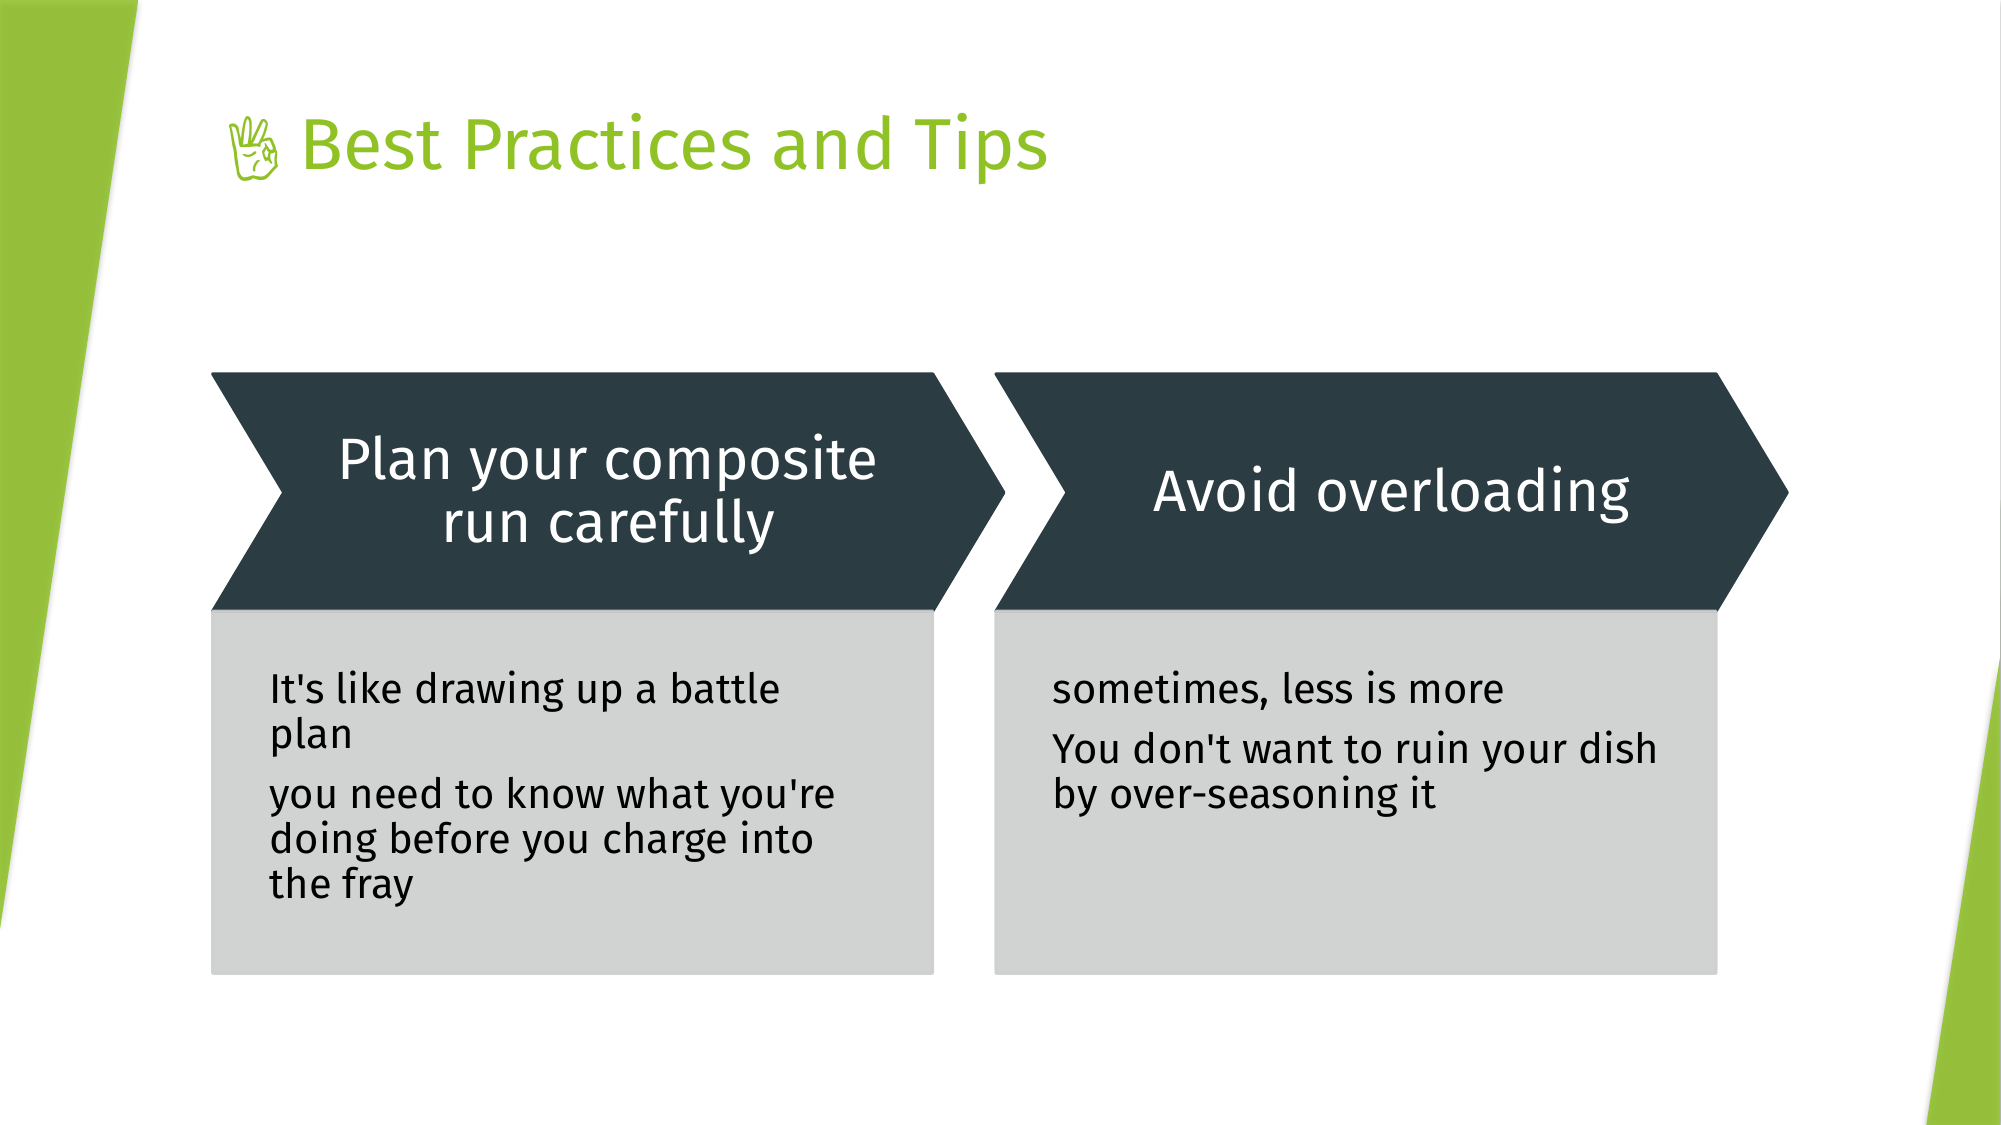

# 👌 Best Practices and Tips
Plan your composite run carefully
It's like drawing up a battle plan
you need to know what you're doing before you charge into the fray
Avoid overloading
sometimes, less is more
You don't want to ruin your dish by over-seasoning it